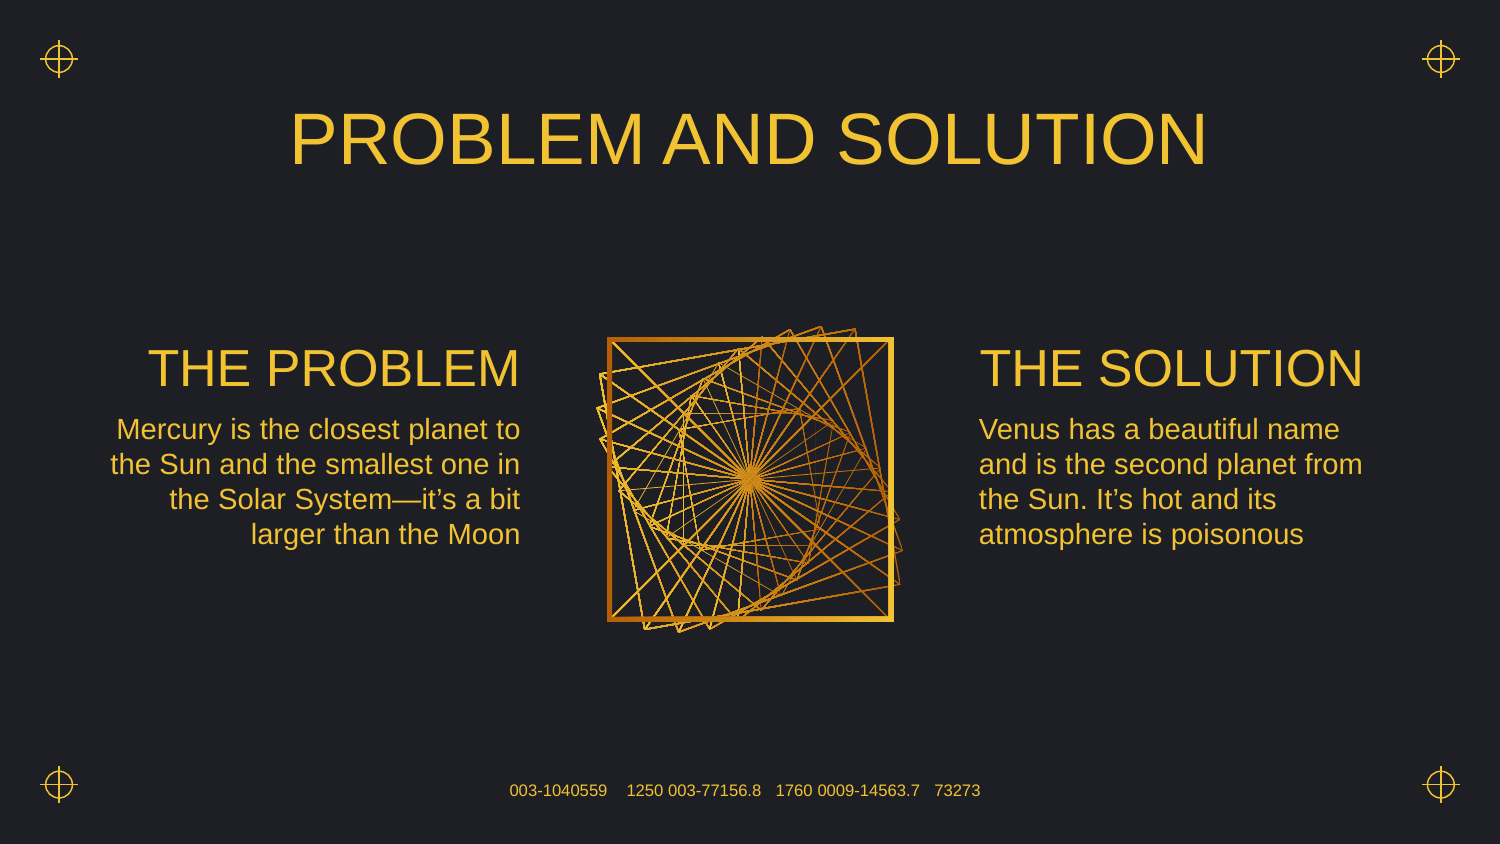

# PROBLEM AND SOLUTION

THE PROBLEM
THE SOLUTION
Mercury is the closest planet to the Sun and the smallest one in the Solar System—it’s a bit larger than the Moon
Venus has a beautiful name and is the second planet from the Sun. It’s hot and its atmosphere is poisonous